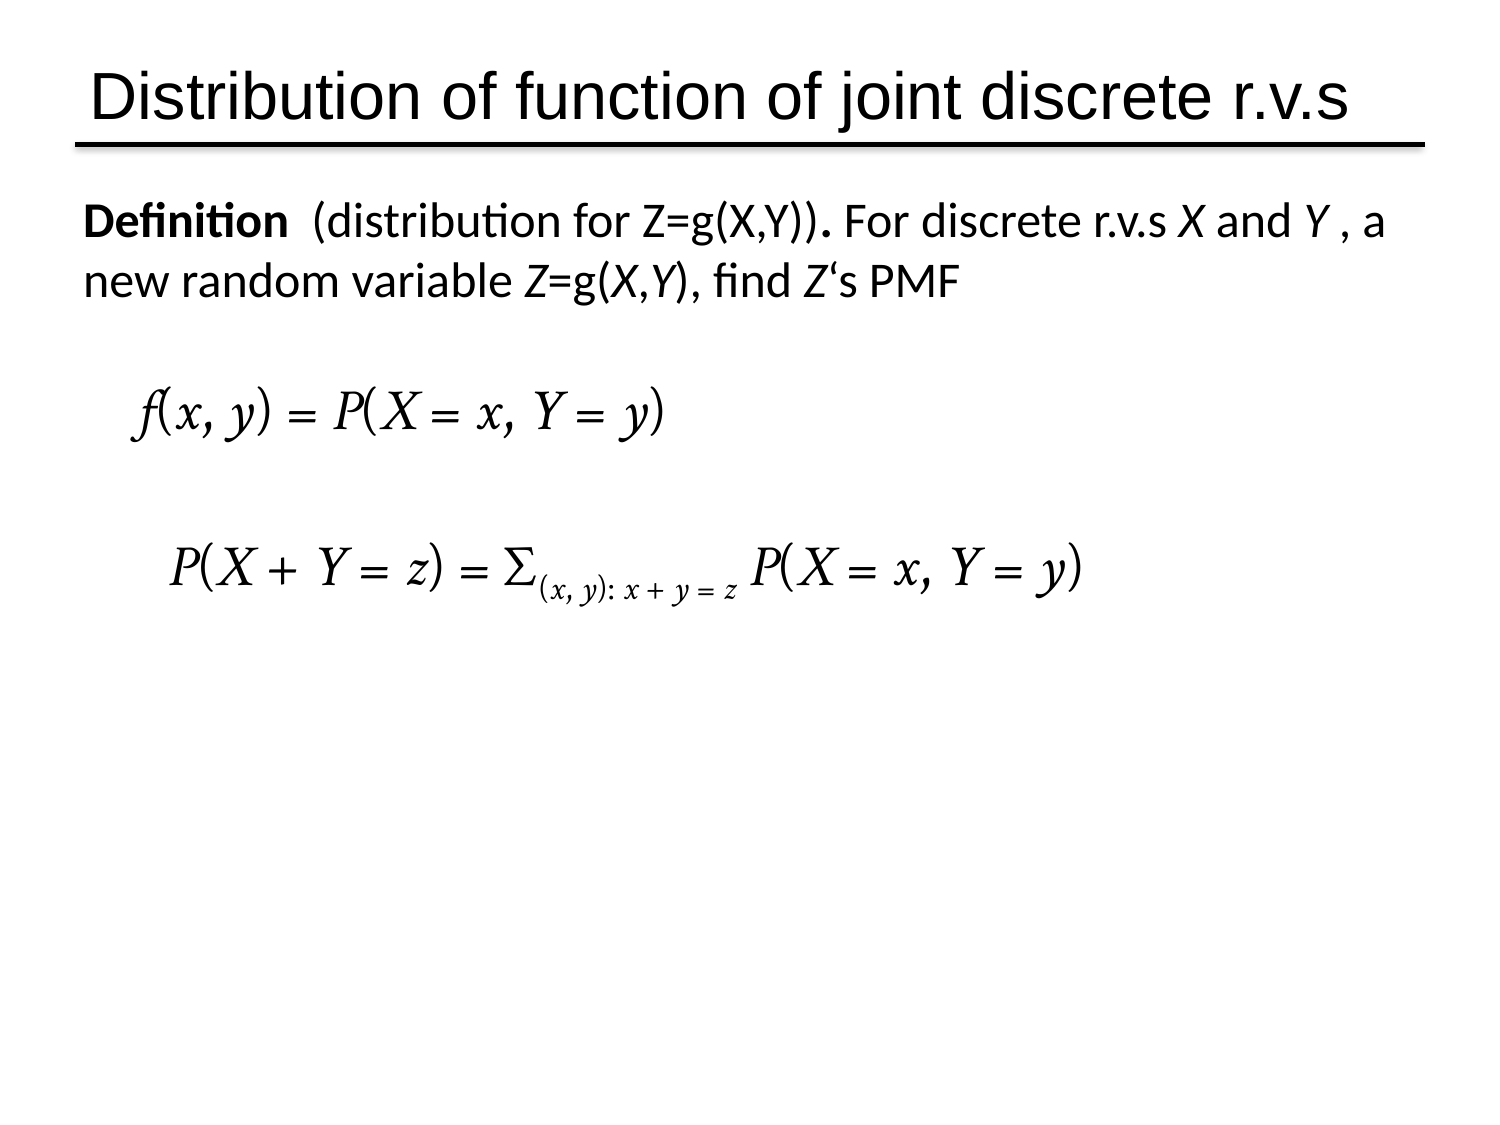

# Distribution of function of joint discrete r.v.s
Definition  (distribution for Z=g(X,Y)). For discrete r.v.s X and Y , a new random variable Z=g(X,Y), find Z‘s PMF

f(x, y) = P(X = x, Y = y)
P(X + Y = z) = ∑(x, y): x + y = z P(X = x, Y = y)